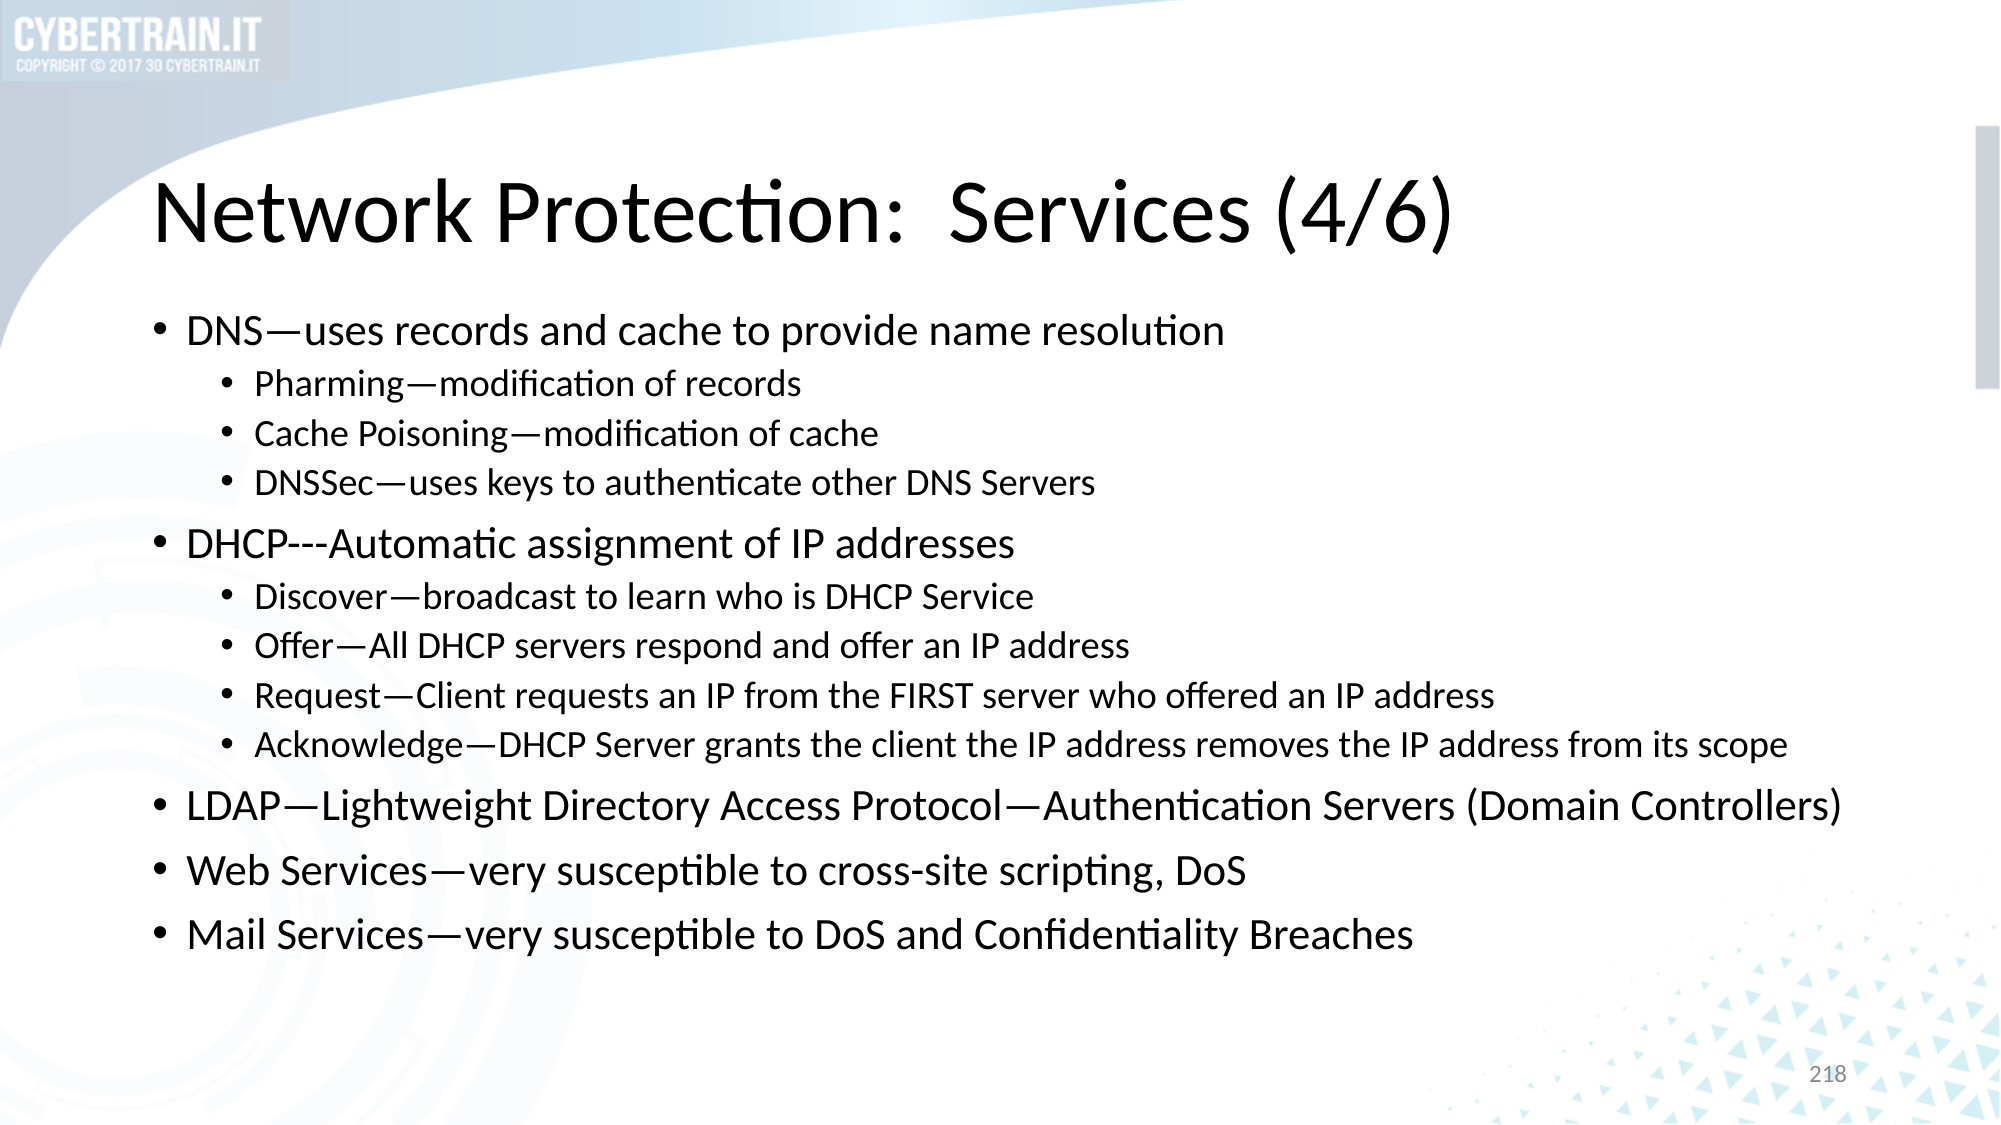

# Network Protection:  Services (4/6)
DNS—uses records and cache to provide name resolution
Pharming—modification of records
Cache Poisoning—modification of cache
DNSSec—uses keys to authenticate other DNS Servers
DHCP---Automatic assignment of IP addresses
Discover—broadcast to learn who is DHCP Service
Offer—All DHCP servers respond and offer an IP address
Request—Client requests an IP from the FIRST server who offered an IP address
Acknowledge—DHCP Server grants the client the IP address removes the IP address from its scope
LDAP—Lightweight Directory Access Protocol—Authentication Servers (Domain Controllers)
Web Services—very susceptible to cross-site scripting, DoS
Mail Services—very susceptible to DoS and Confidentiality Breaches
218